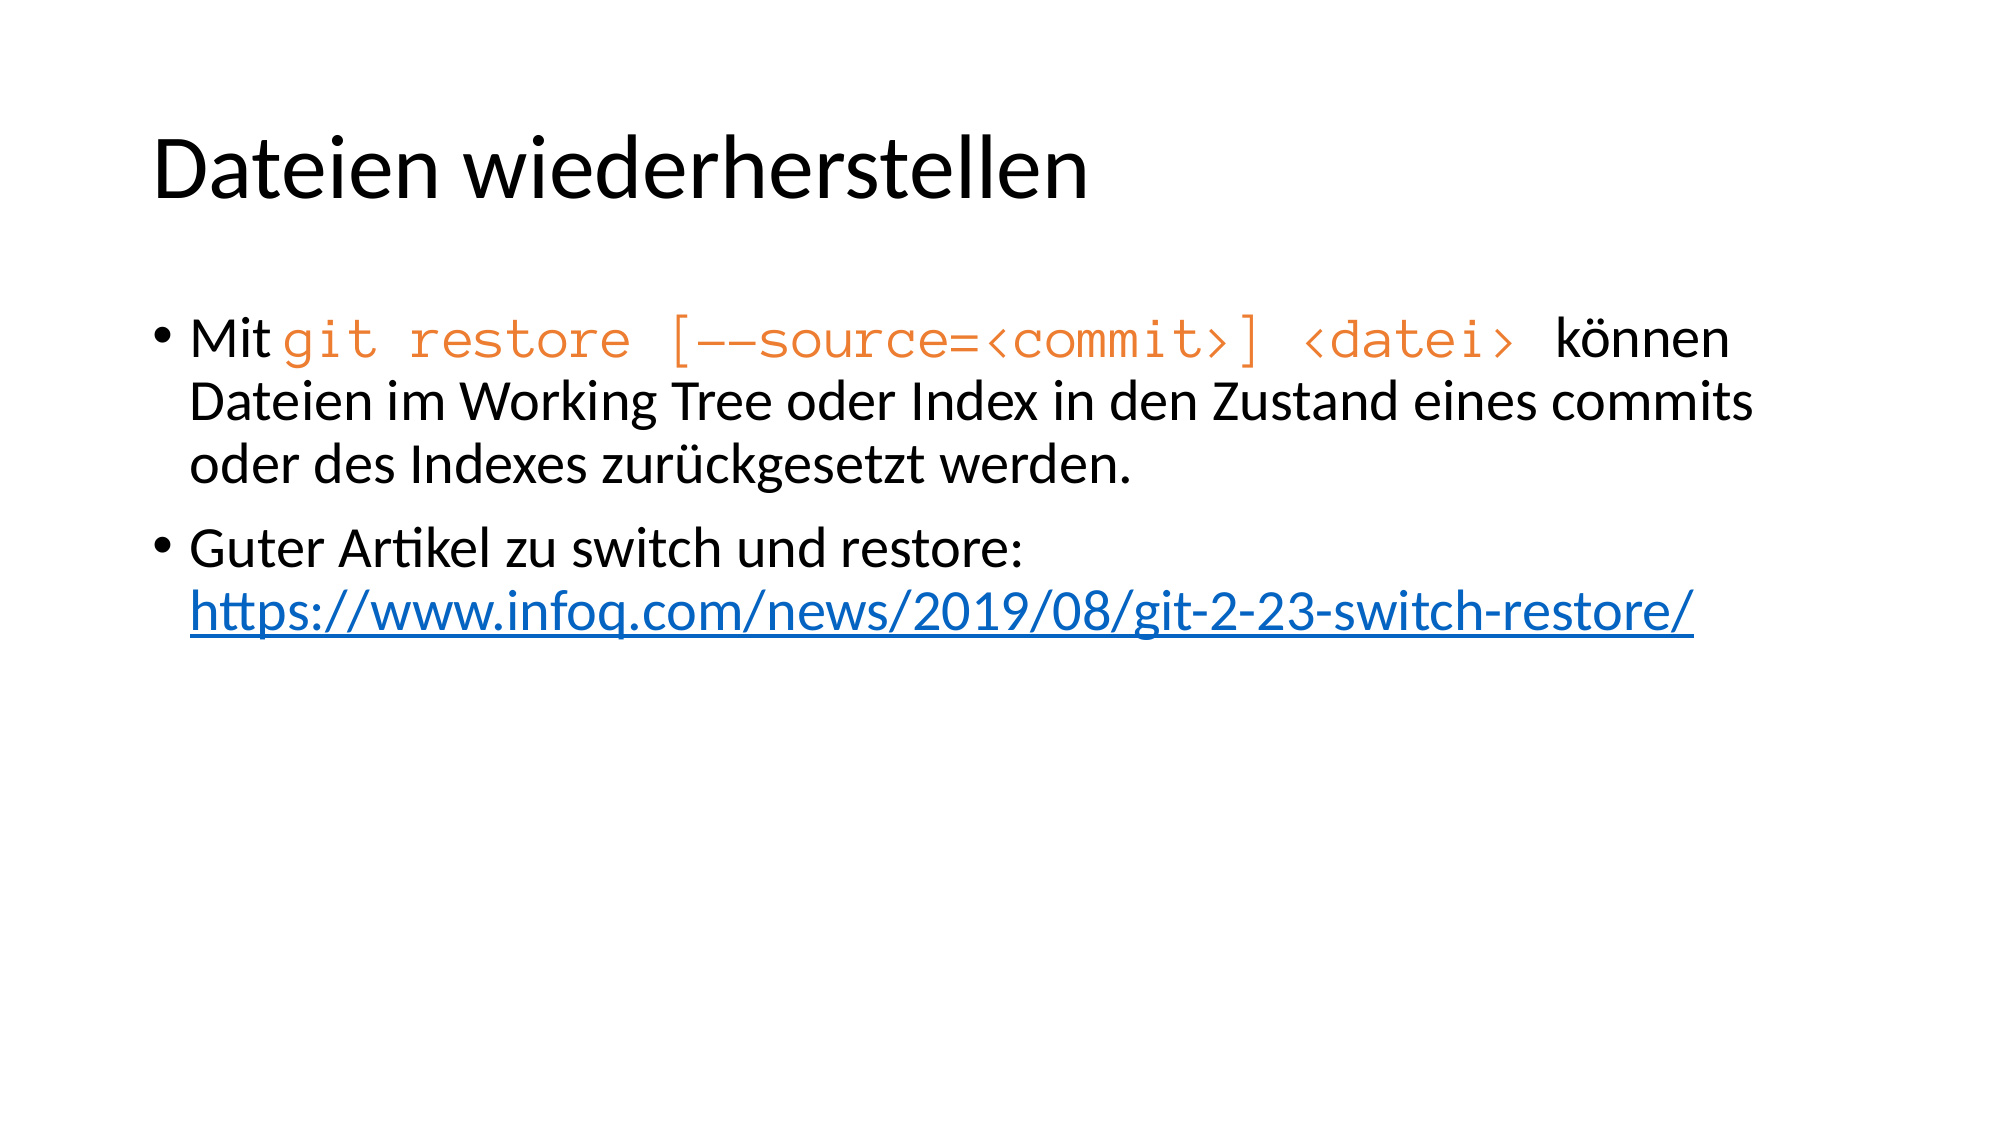

# Dateien wiederherstellen
Mit git restore [--source=<commit>] <datei> können Dateien im Working Tree oder Index in den Zustand eines commits oder des Indexes zurückgesetzt werden.
Guter Artikel zu switch und restore: https://www.infoq.com/news/2019/08/git-2-23-switch-restore/